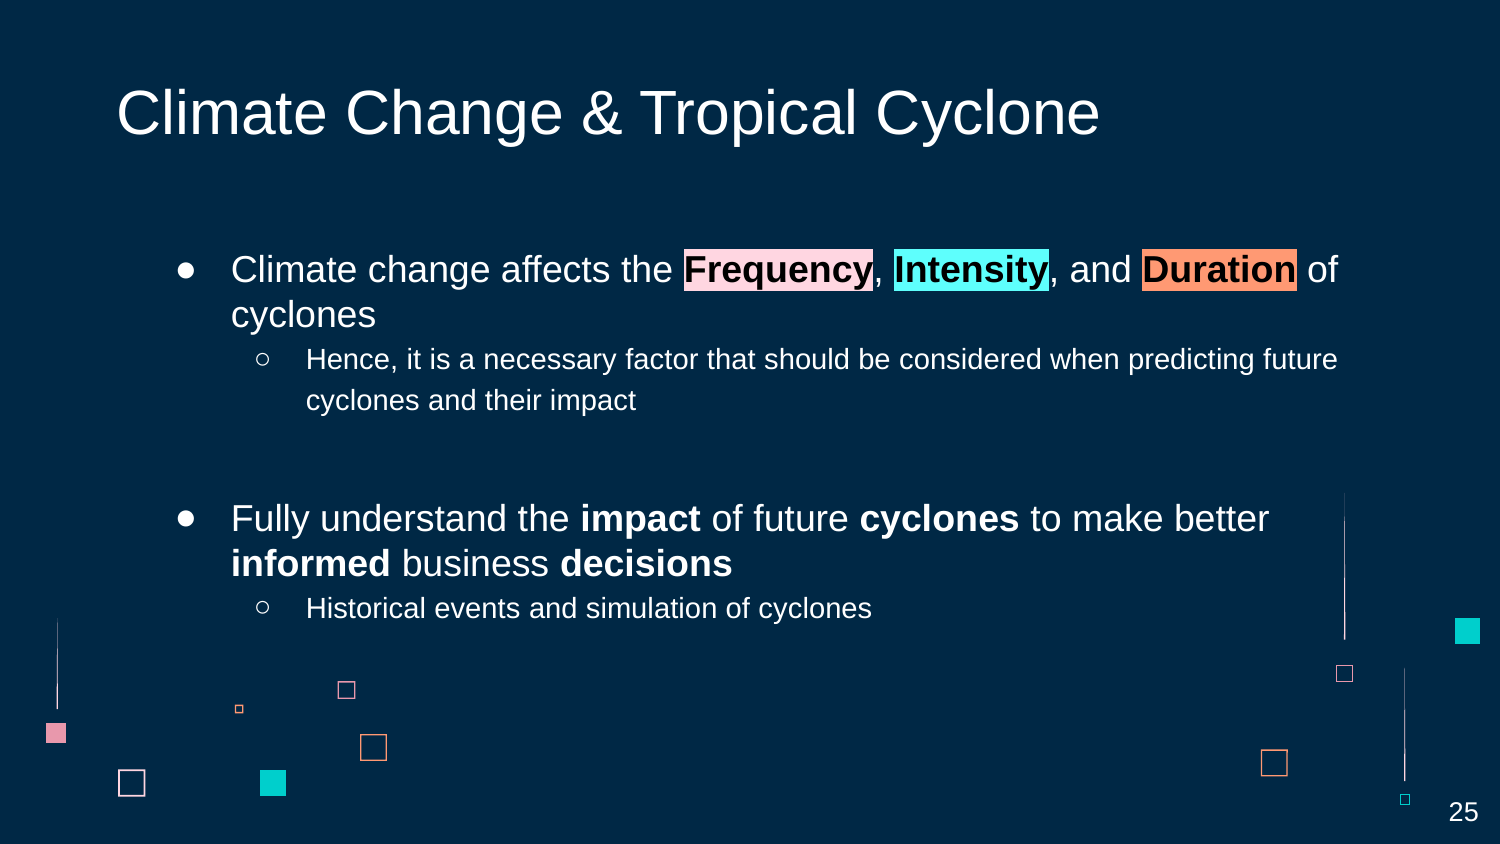

# Climate Change & Tropical Cyclone
Climate change affects the Frequency, Intensity, and Duration of cyclones
Hence, it is a necessary factor that should be considered when predicting future cyclones and their impact

Fully understand the impact of future cyclones to make better informed business decisions
Historical events and simulation of cyclones

25